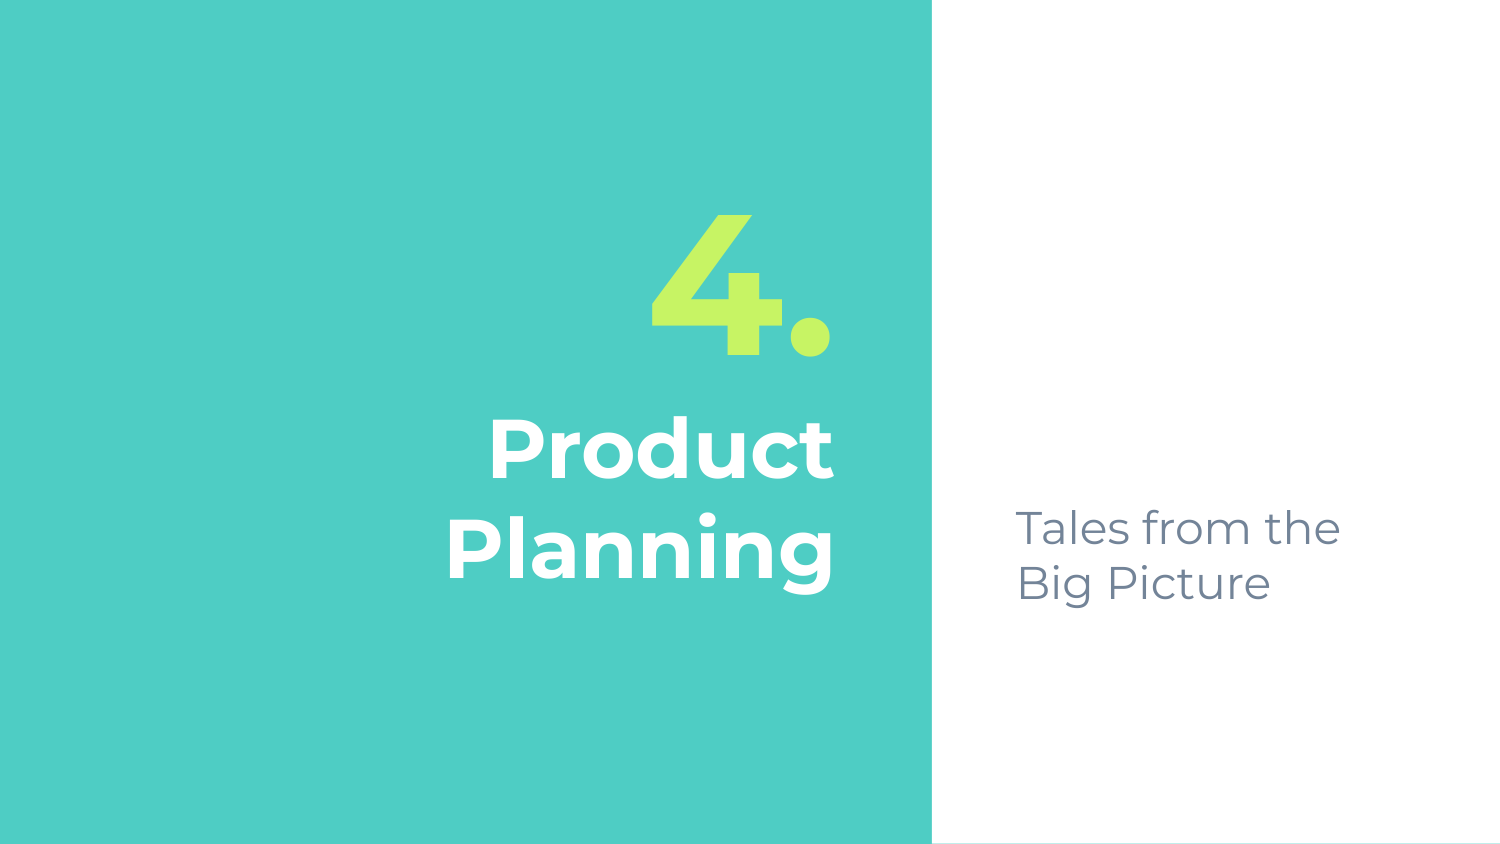

Tales from the Big Picture
# 4.
Product Planning
24